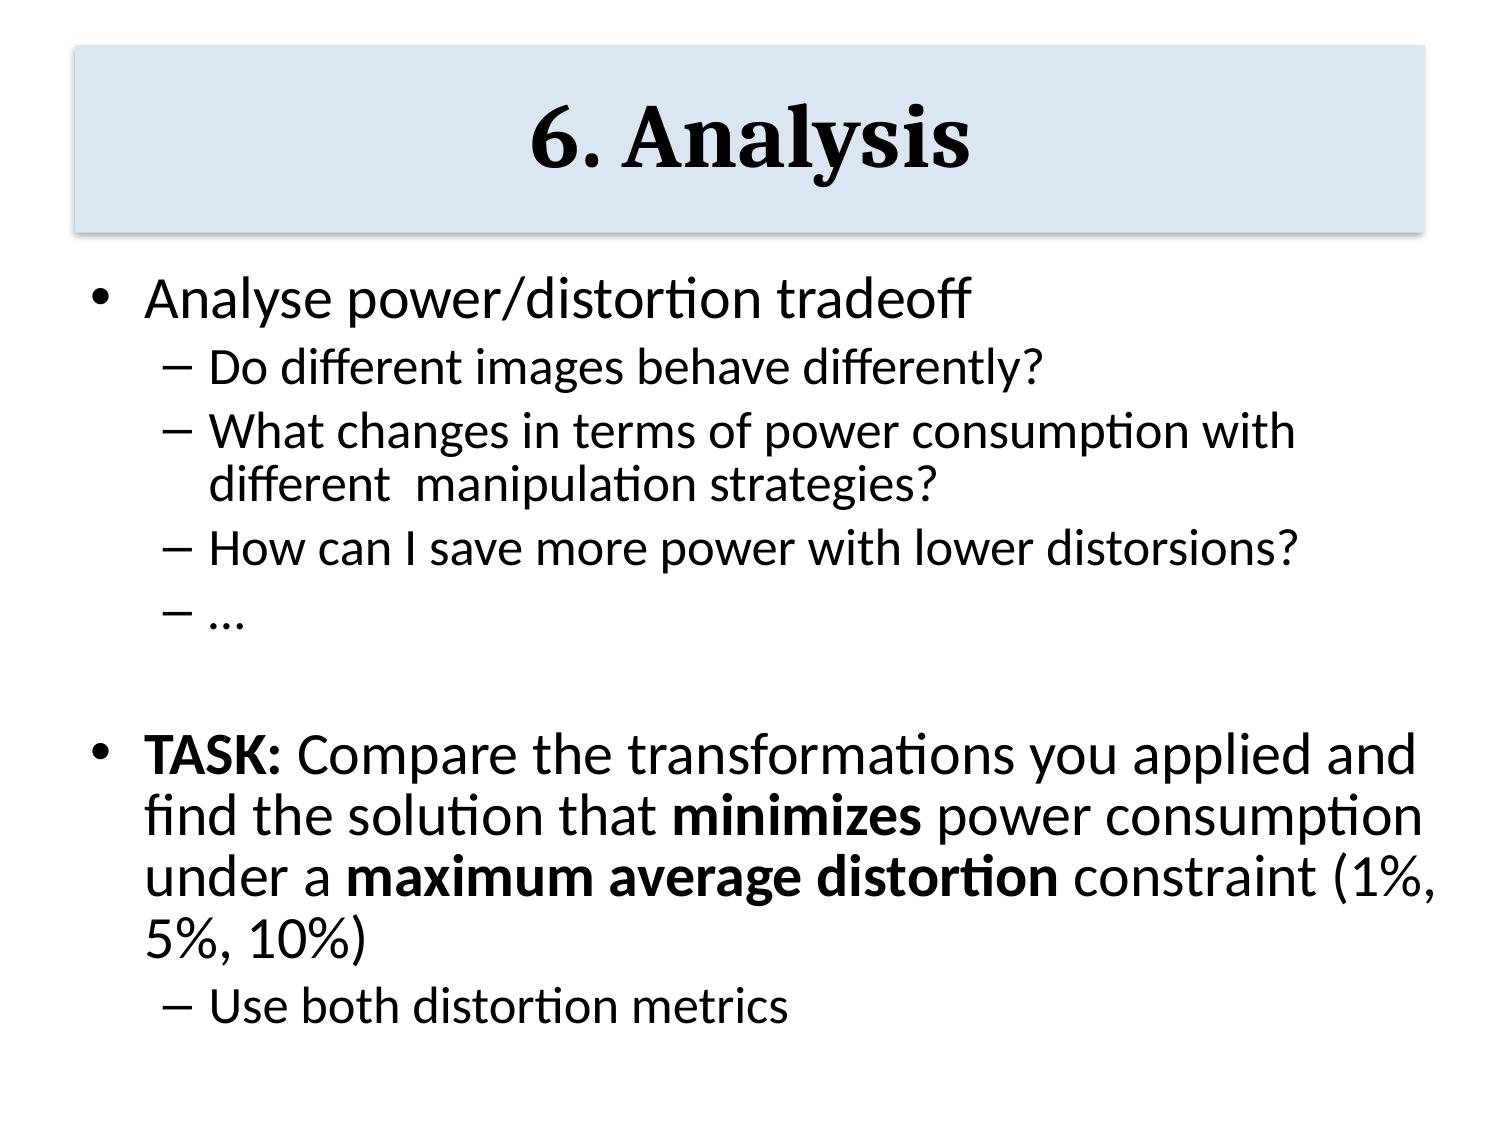

# 6. Analysis
Analyse power/distortion tradeoff
Do different images behave differently?
What changes in terms of power consumption with different  manipulation strategies?
How can I save more power with lower distorsions?
…

TASK: Compare the transformations you applied and find the solution that minimizes power consumption under a maximum average distortion constraint (1%, 5%, 10%)
Use both distortion metrics